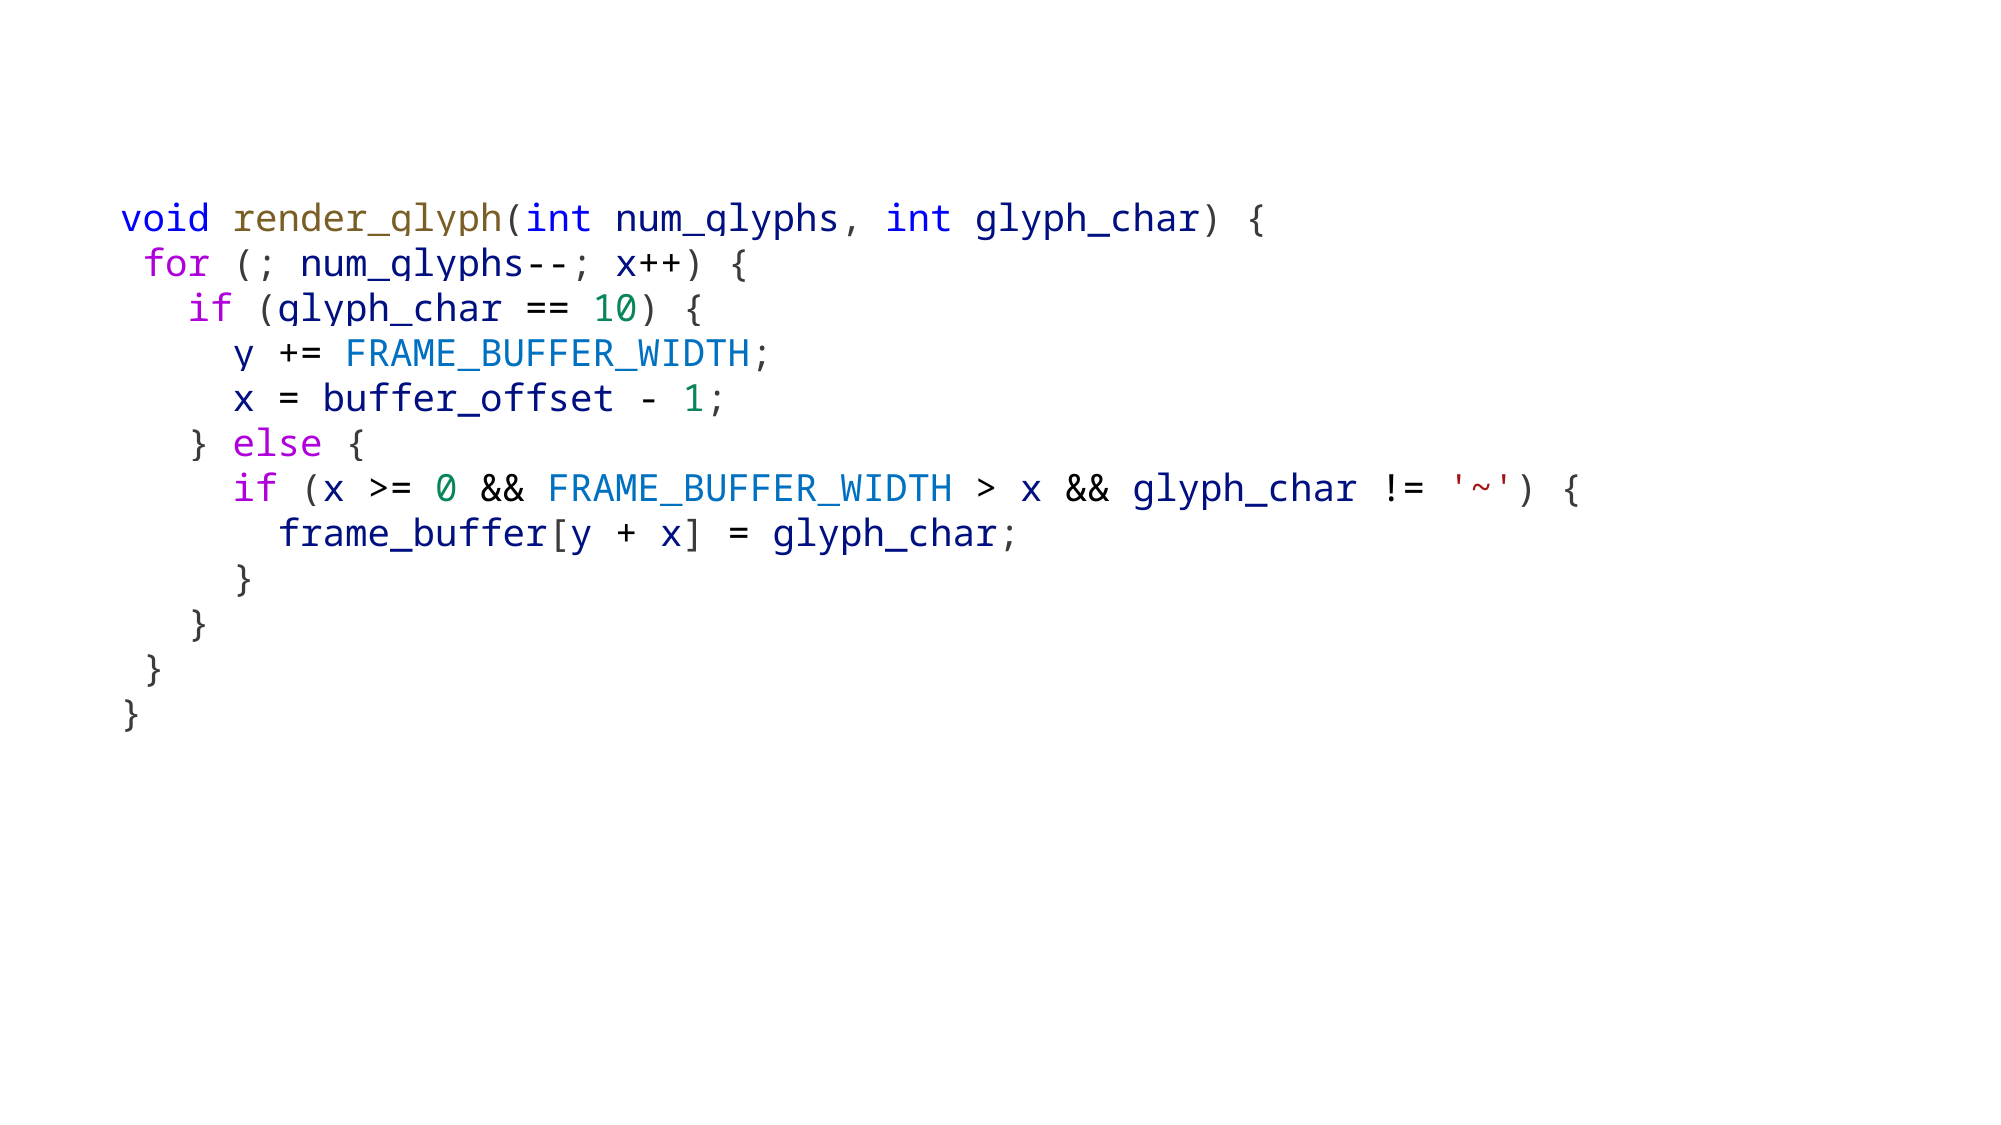

void render_glyph(int num_glyphs, int glyph_char) {
 for (; num_glyphs--; x++) {
   if (glyph_char == 10) {
     y += FRAME_BUFFER_WIDTH;
     x = buffer_offset - 1;
   } else {
     if (x >= 0 && FRAME_BUFFER_WIDTH > x && glyph_char != '~') {
       frame_buffer[y + x] = glyph_char;
     }
   }
 }
}